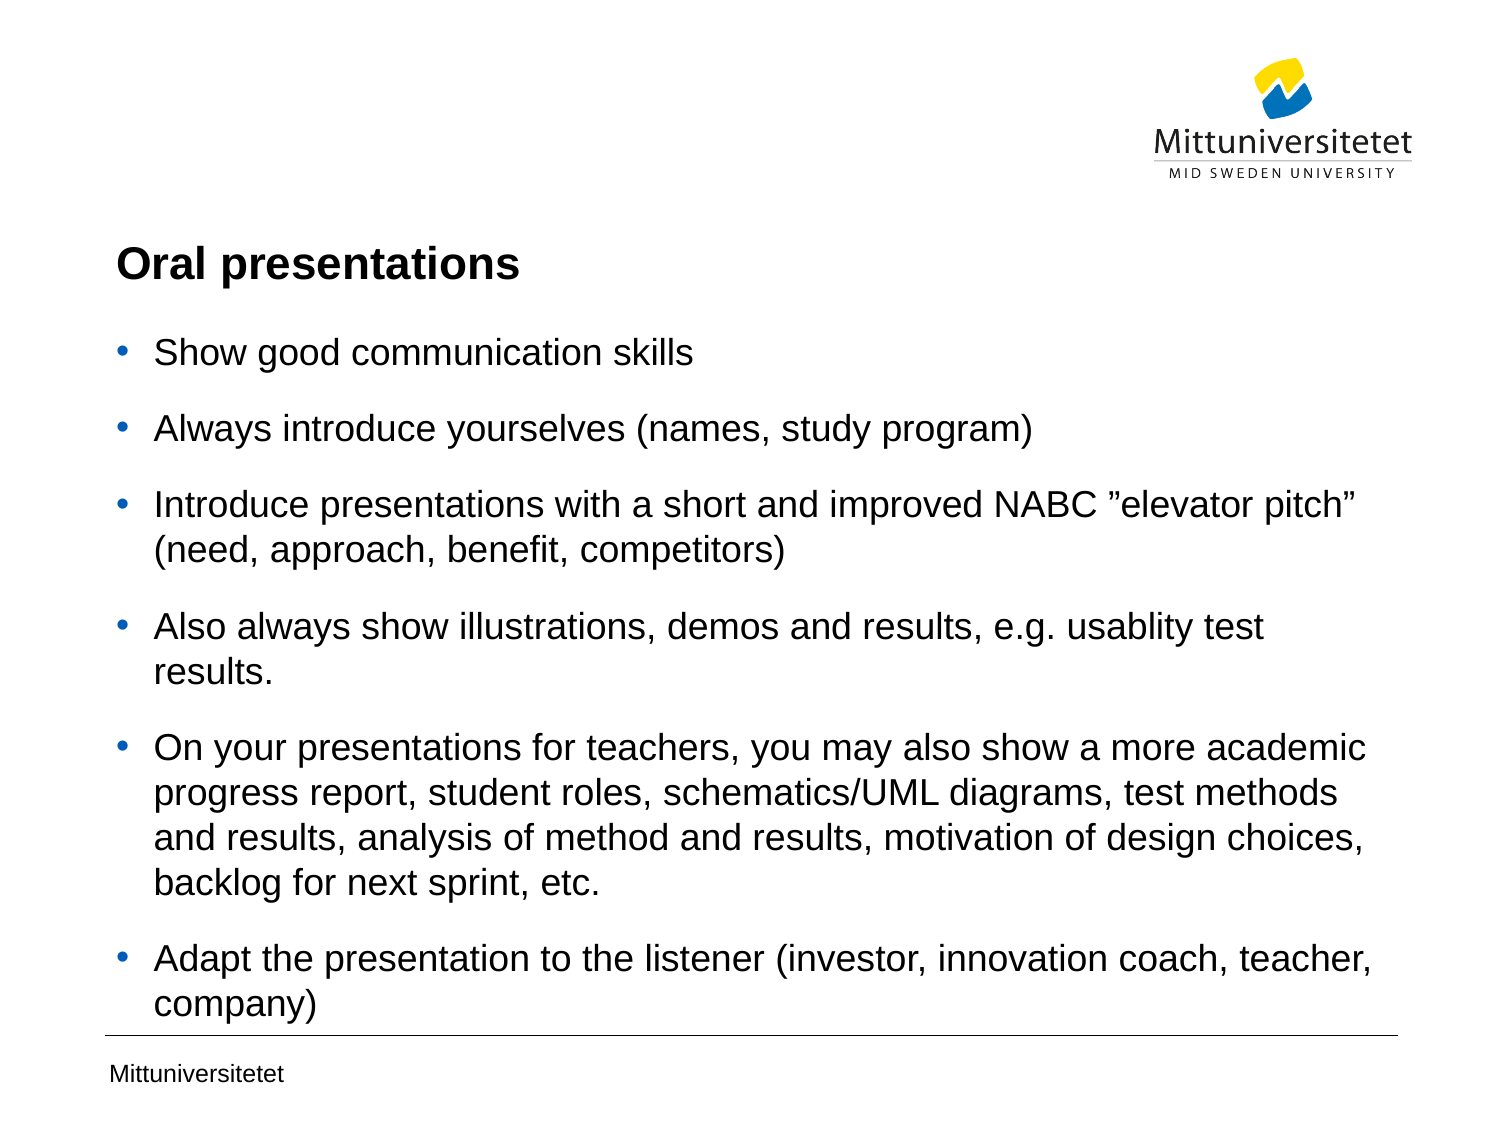

# Oral presentations
Show good communication skills
Always introduce yourselves (names, study program)
Introduce presentations with a short and improved NABC ”elevator pitch” (need, approach, benefit, competitors)
Also always show illustrations, demos and results, e.g. usablity test results.
On your presentations for teachers, you may also show a more academic progress report, student roles, schematics/UML diagrams, test methods and results, analysis of method and results, motivation of design choices, backlog for next sprint, etc.
Adapt the presentation to the listener (investor, innovation coach, teacher, company)